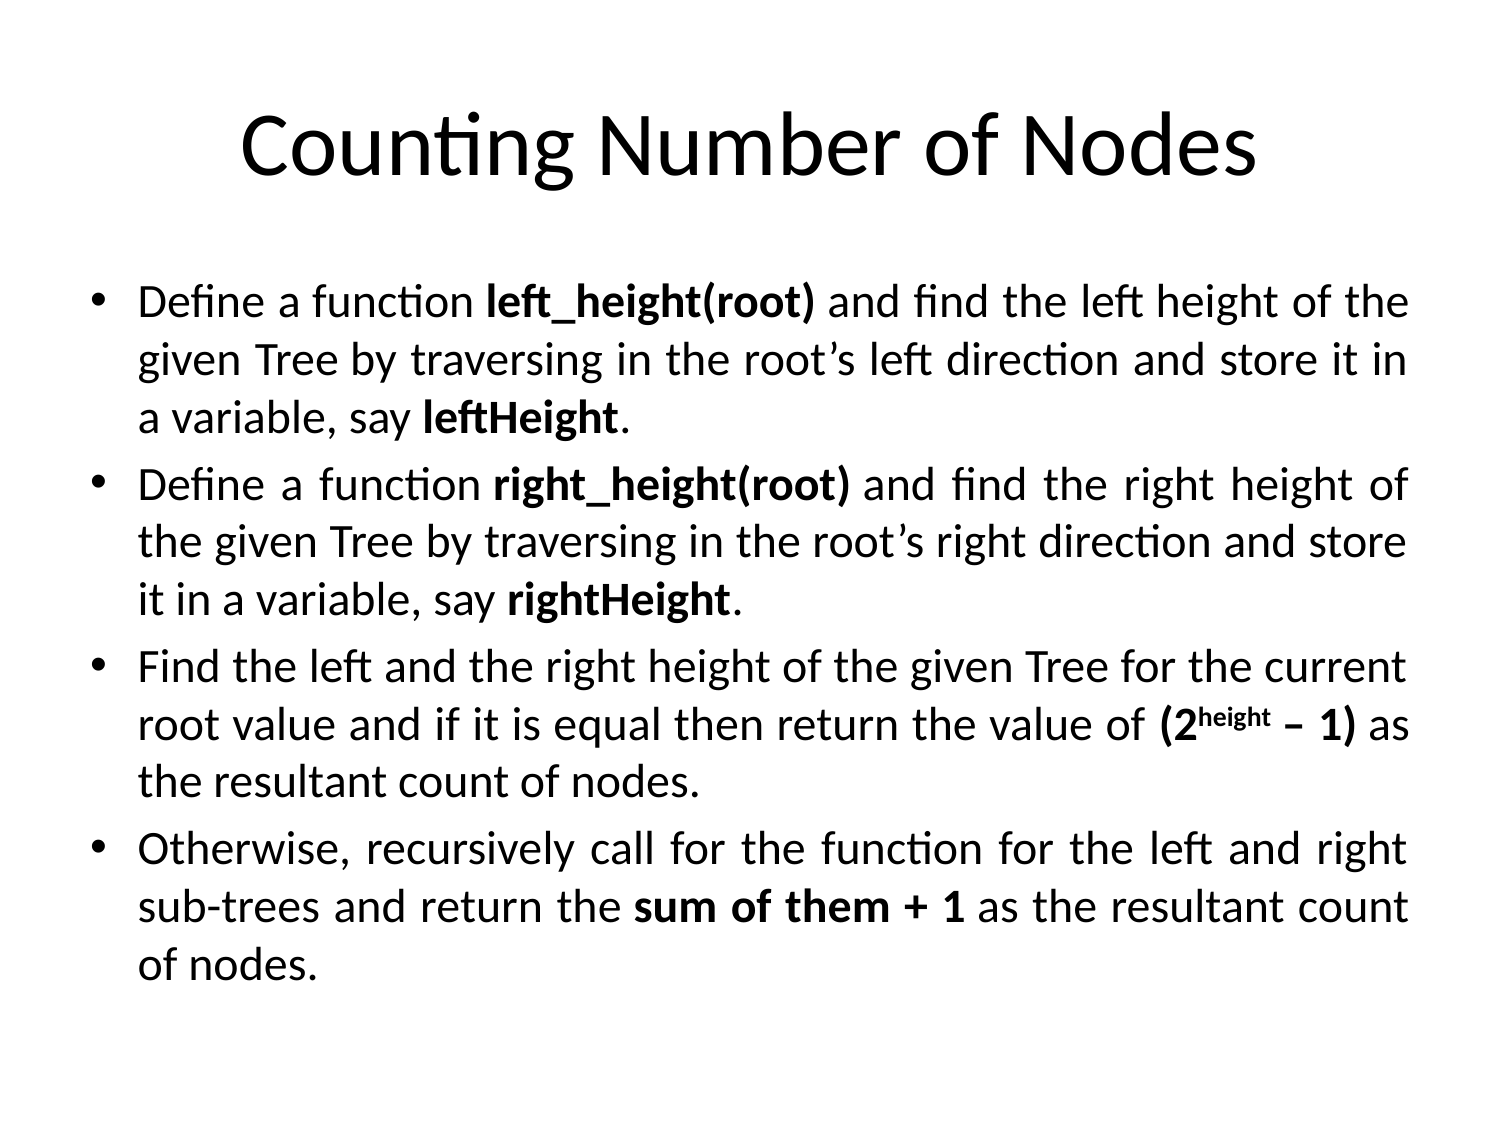

# Counting Number of Nodes
Define a function left_height(root) and find the left height of the given Tree by traversing in the root’s left direction and store it in a variable, say leftHeight.
Define a function right_height(root) and find the right height of the given Tree by traversing in the root’s right direction and store it in a variable, say rightHeight.
Find the left and the right height of the given Tree for the current root value and if it is equal then return the value of (2height – 1) as the resultant count of nodes.
Otherwise, recursively call for the function for the left and right sub-trees and return the sum of them + 1 as the resultant count of nodes.